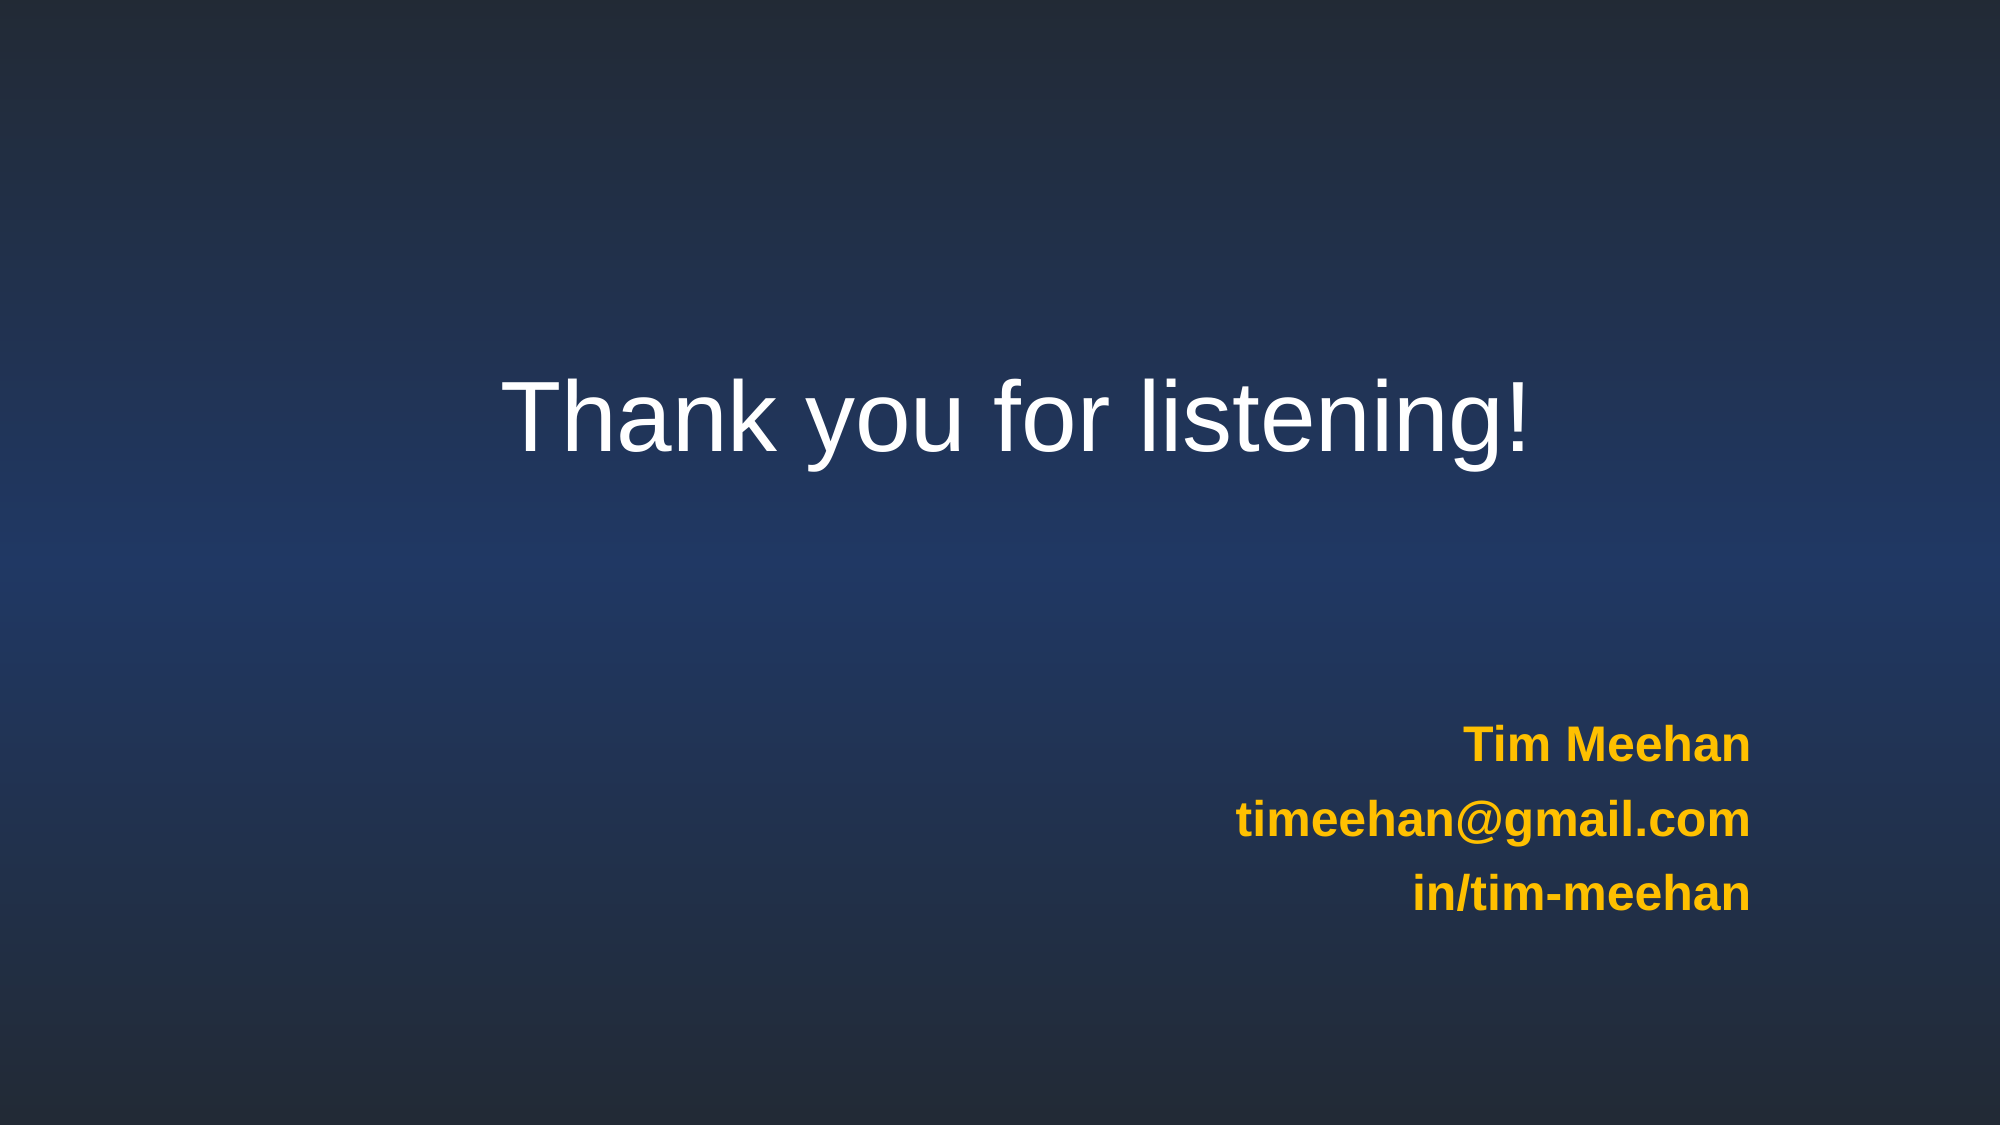

Thank you for listening!

Tim Meehan
timeehan@gmail.com
in/tim-meehan